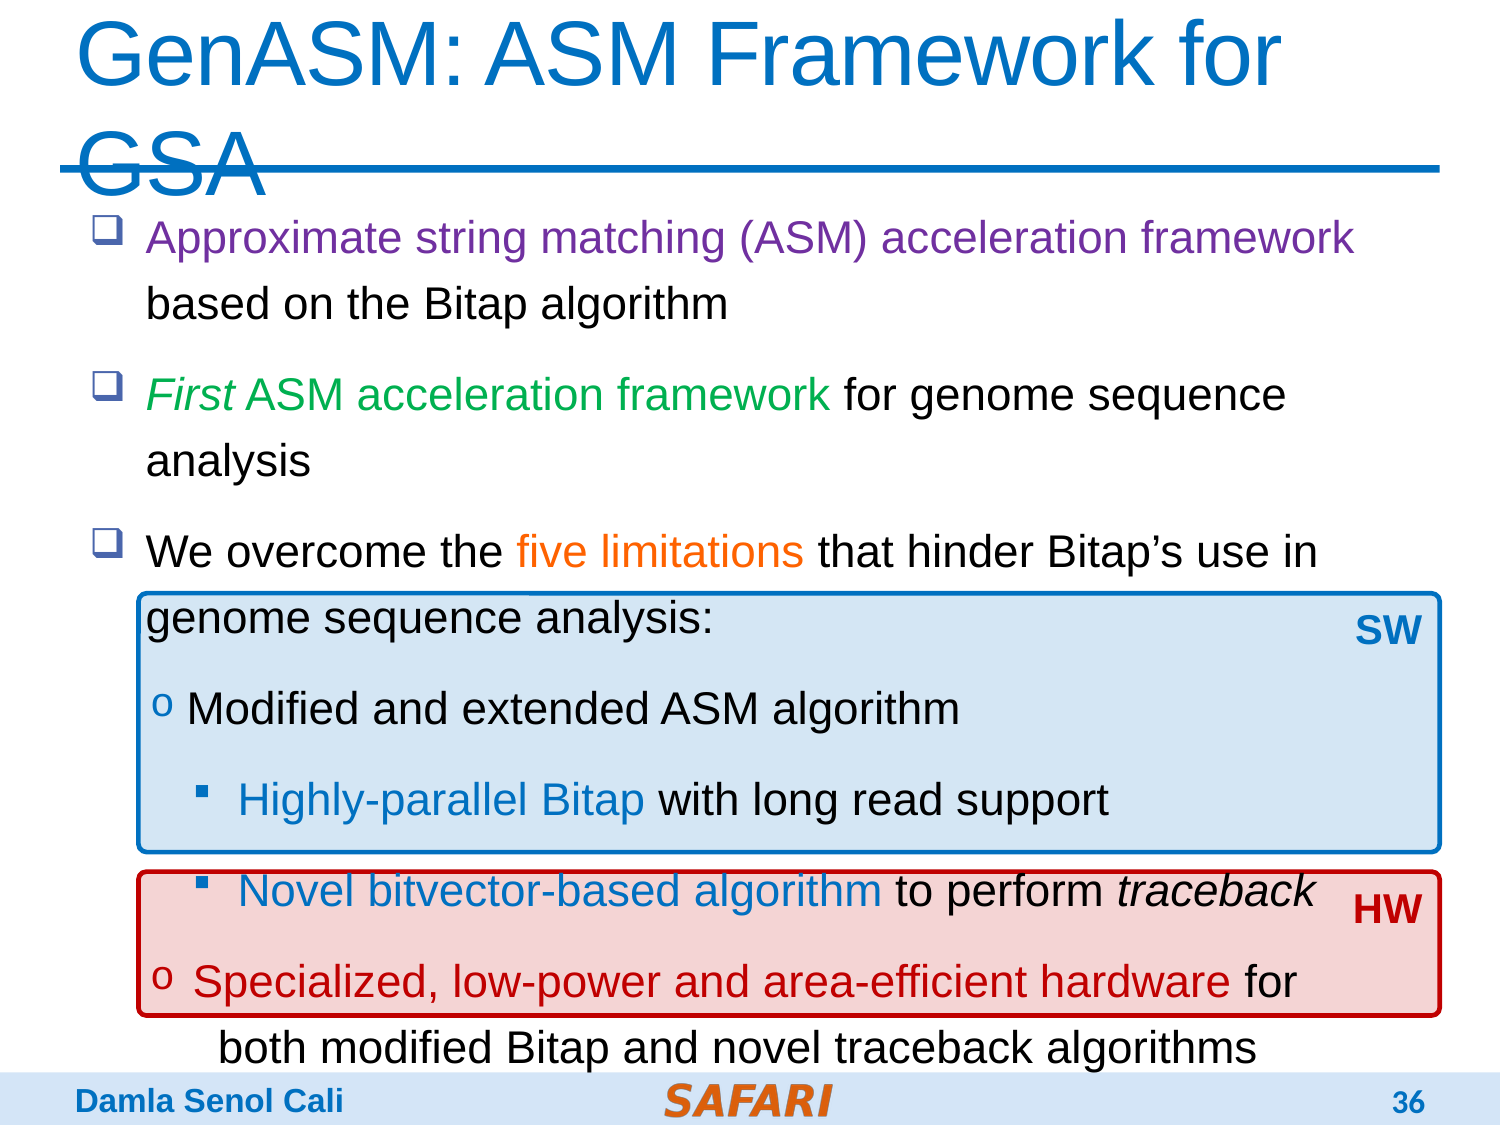

# GenASM: ASM Framework for GSA
Approximate string matching (ASM) acceleration framework based on the Bitap algorithm
First ASM acceleration framework for genome sequence analysis
We overcome the five limitations that hinder Bitap’s use in genome sequence analysis:
Modified and extended ASM algorithm
Highly-parallel Bitap with long read support
Novel bitvector-based algorithm to perform traceback
Specialized, low-power and area-efficient hardware for              both modified Bitap and novel traceback algorithms

SW
HW
36